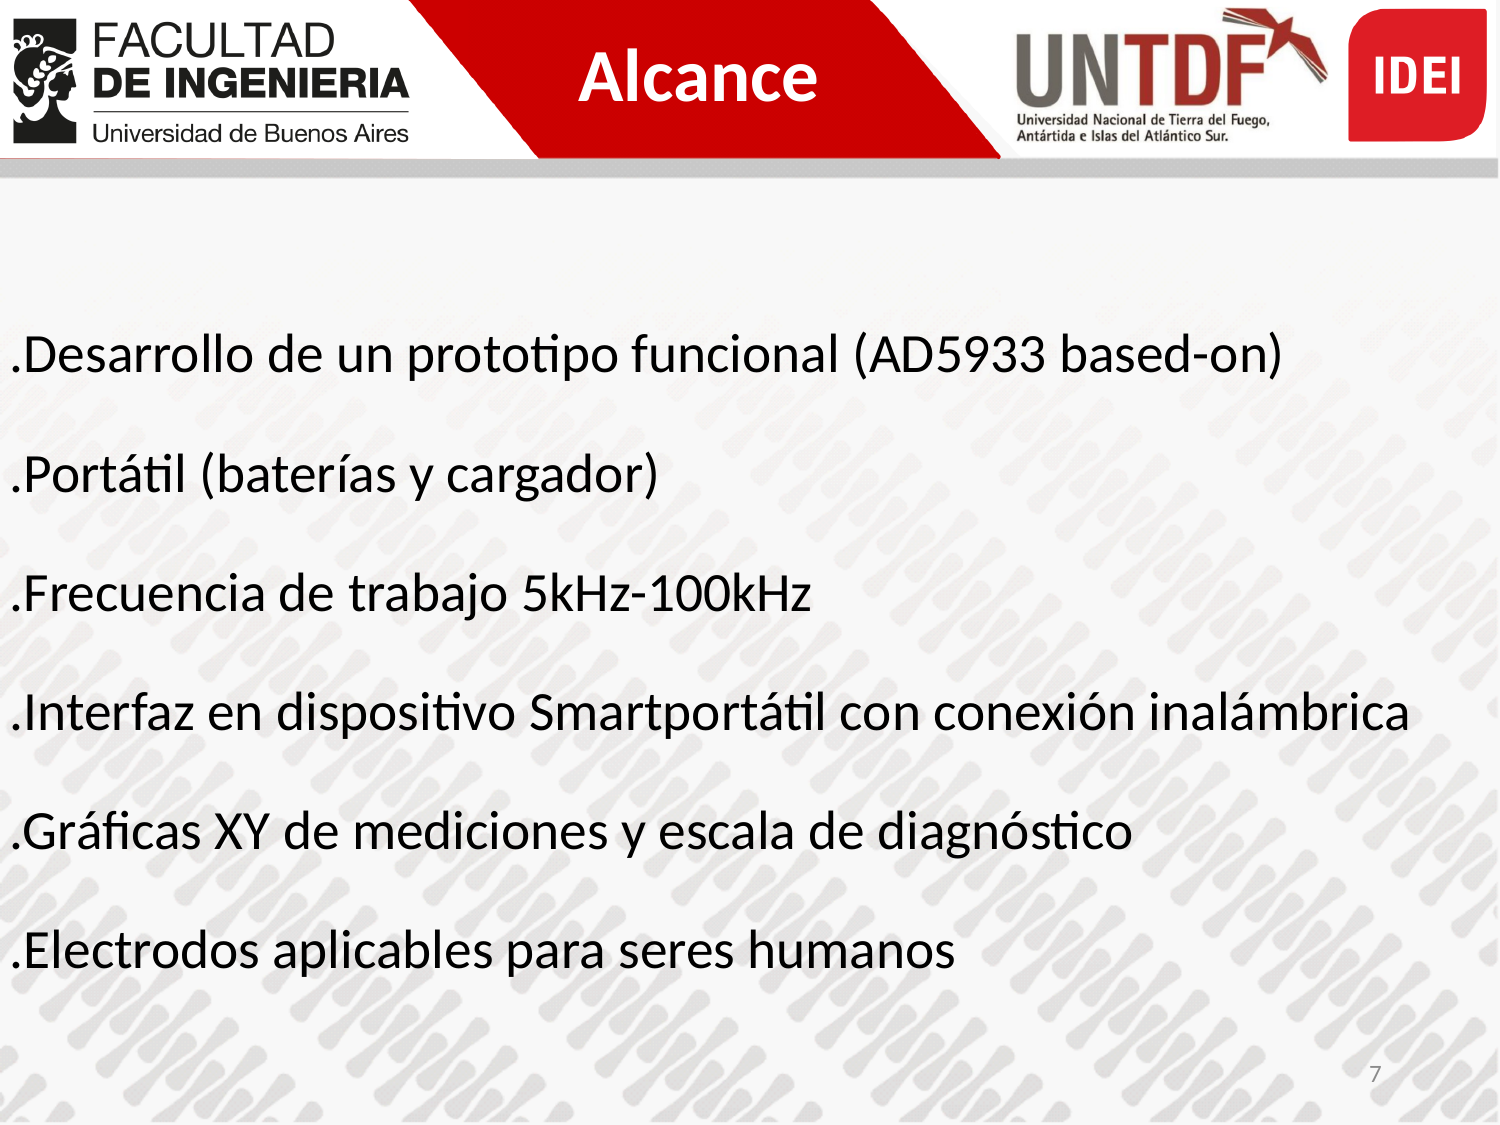

Alcance
 .Desarrollo de un prototipo funcional (AD5933 based-on)
 .Portátil (baterías y cargador)
 .Frecuencia de trabajo 5kHz-100kHz
 .Interfaz en dispositivo Smartportátil con conexión inalámbrica
 .Gráficas XY de mediciones y escala de diagnóstico
 .Electrodos aplicables para seres humanos

7